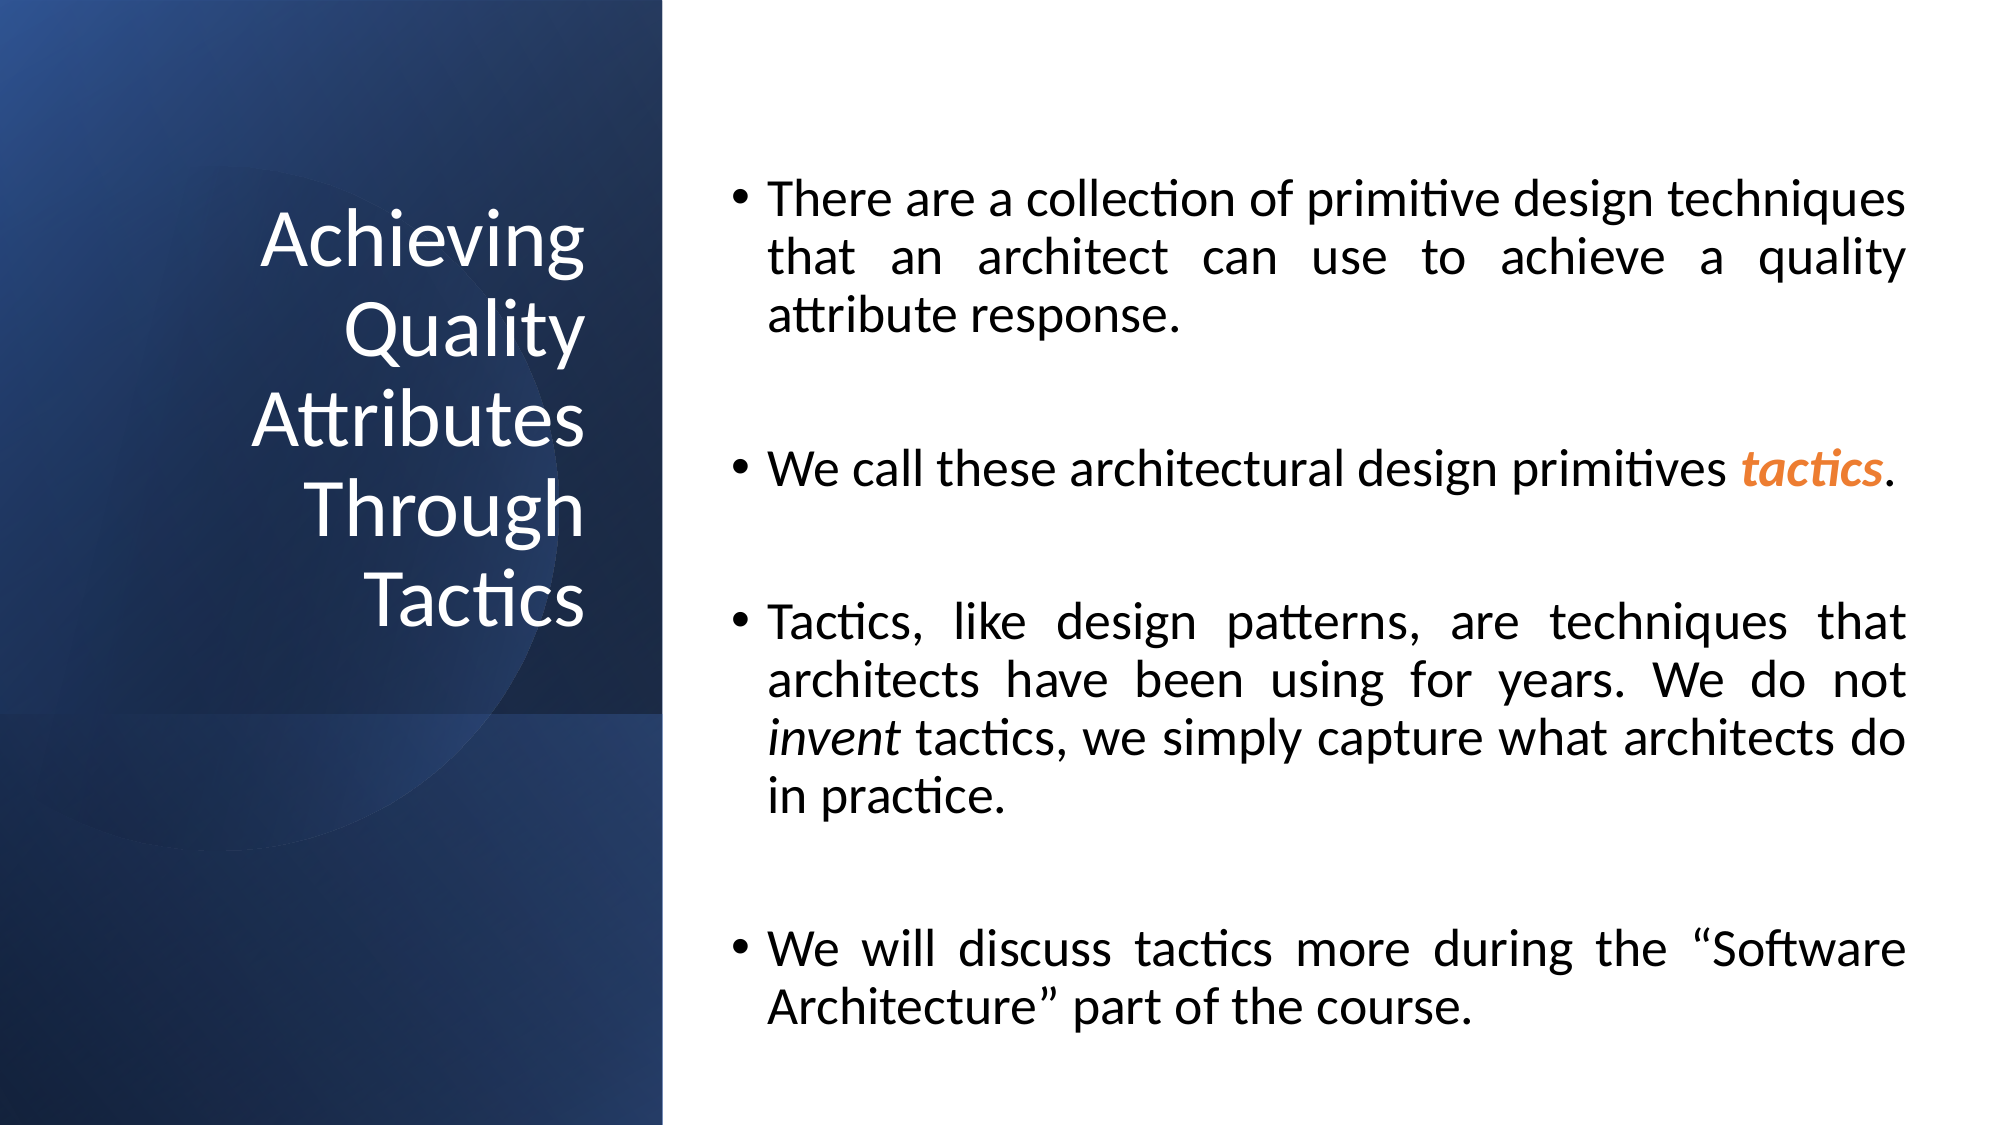

# Achieving Quality Attributes Through Tactics

There are a collection of primitive design techniques that an architect can use to achieve a quality attribute response.

We call these architectural design primitives tactics.

Tactics, like design patterns, are techniques that architects have been using for years. We do not invent tactics, we simply capture what architects do in practice.

We will discuss tactics more during the “Software Architecture” part of the course.

65